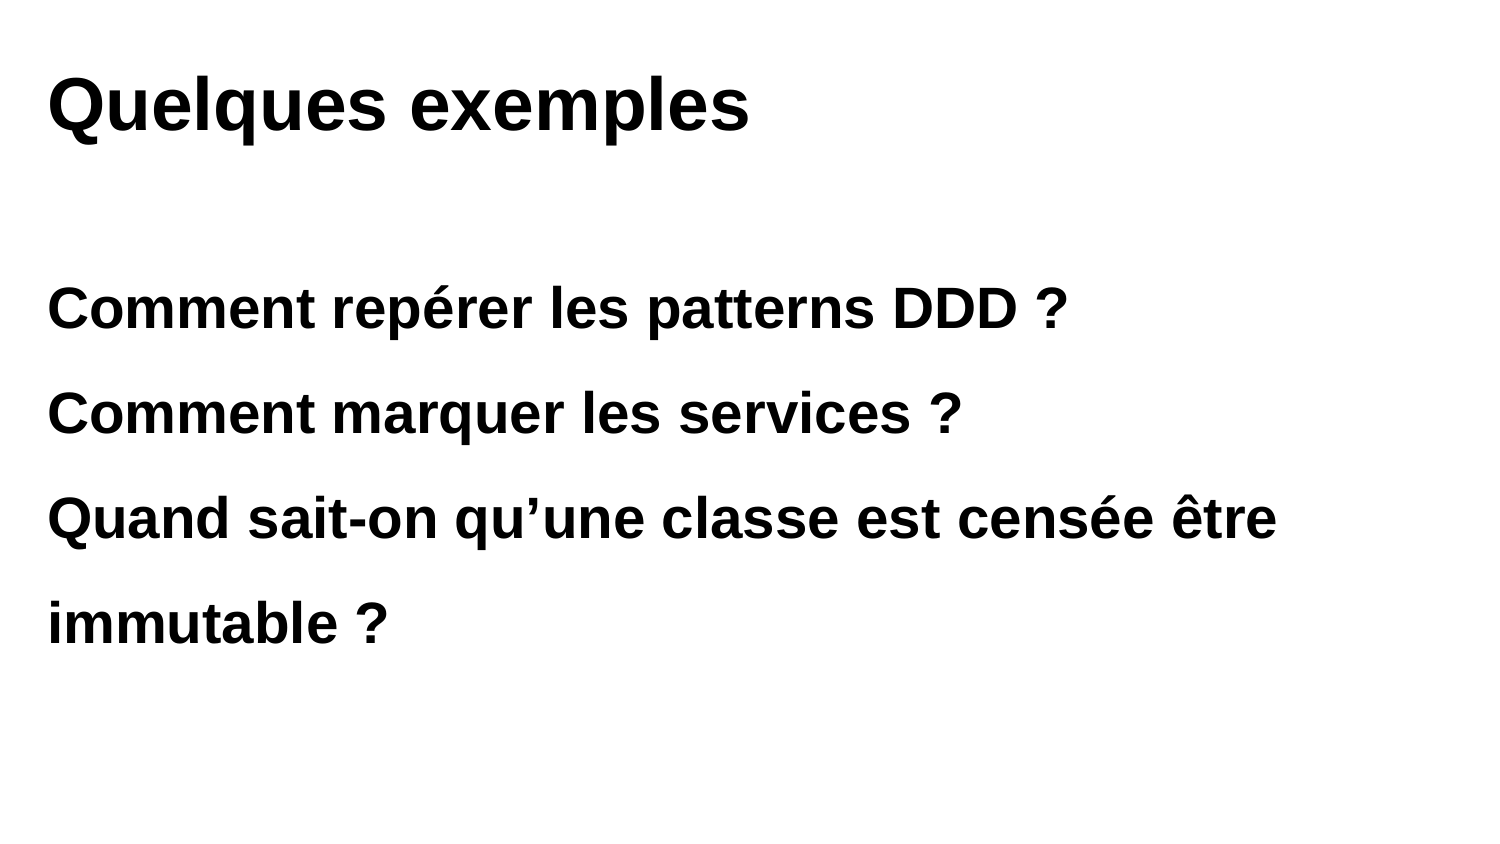

Quelques exemples

Comment repérer les patterns DDD ?
Comment marquer les services ?
Quand sait-on qu’une classe est censée être immutable ?
Les bases de données / Hibernate, JPA, Spring data JPA
38